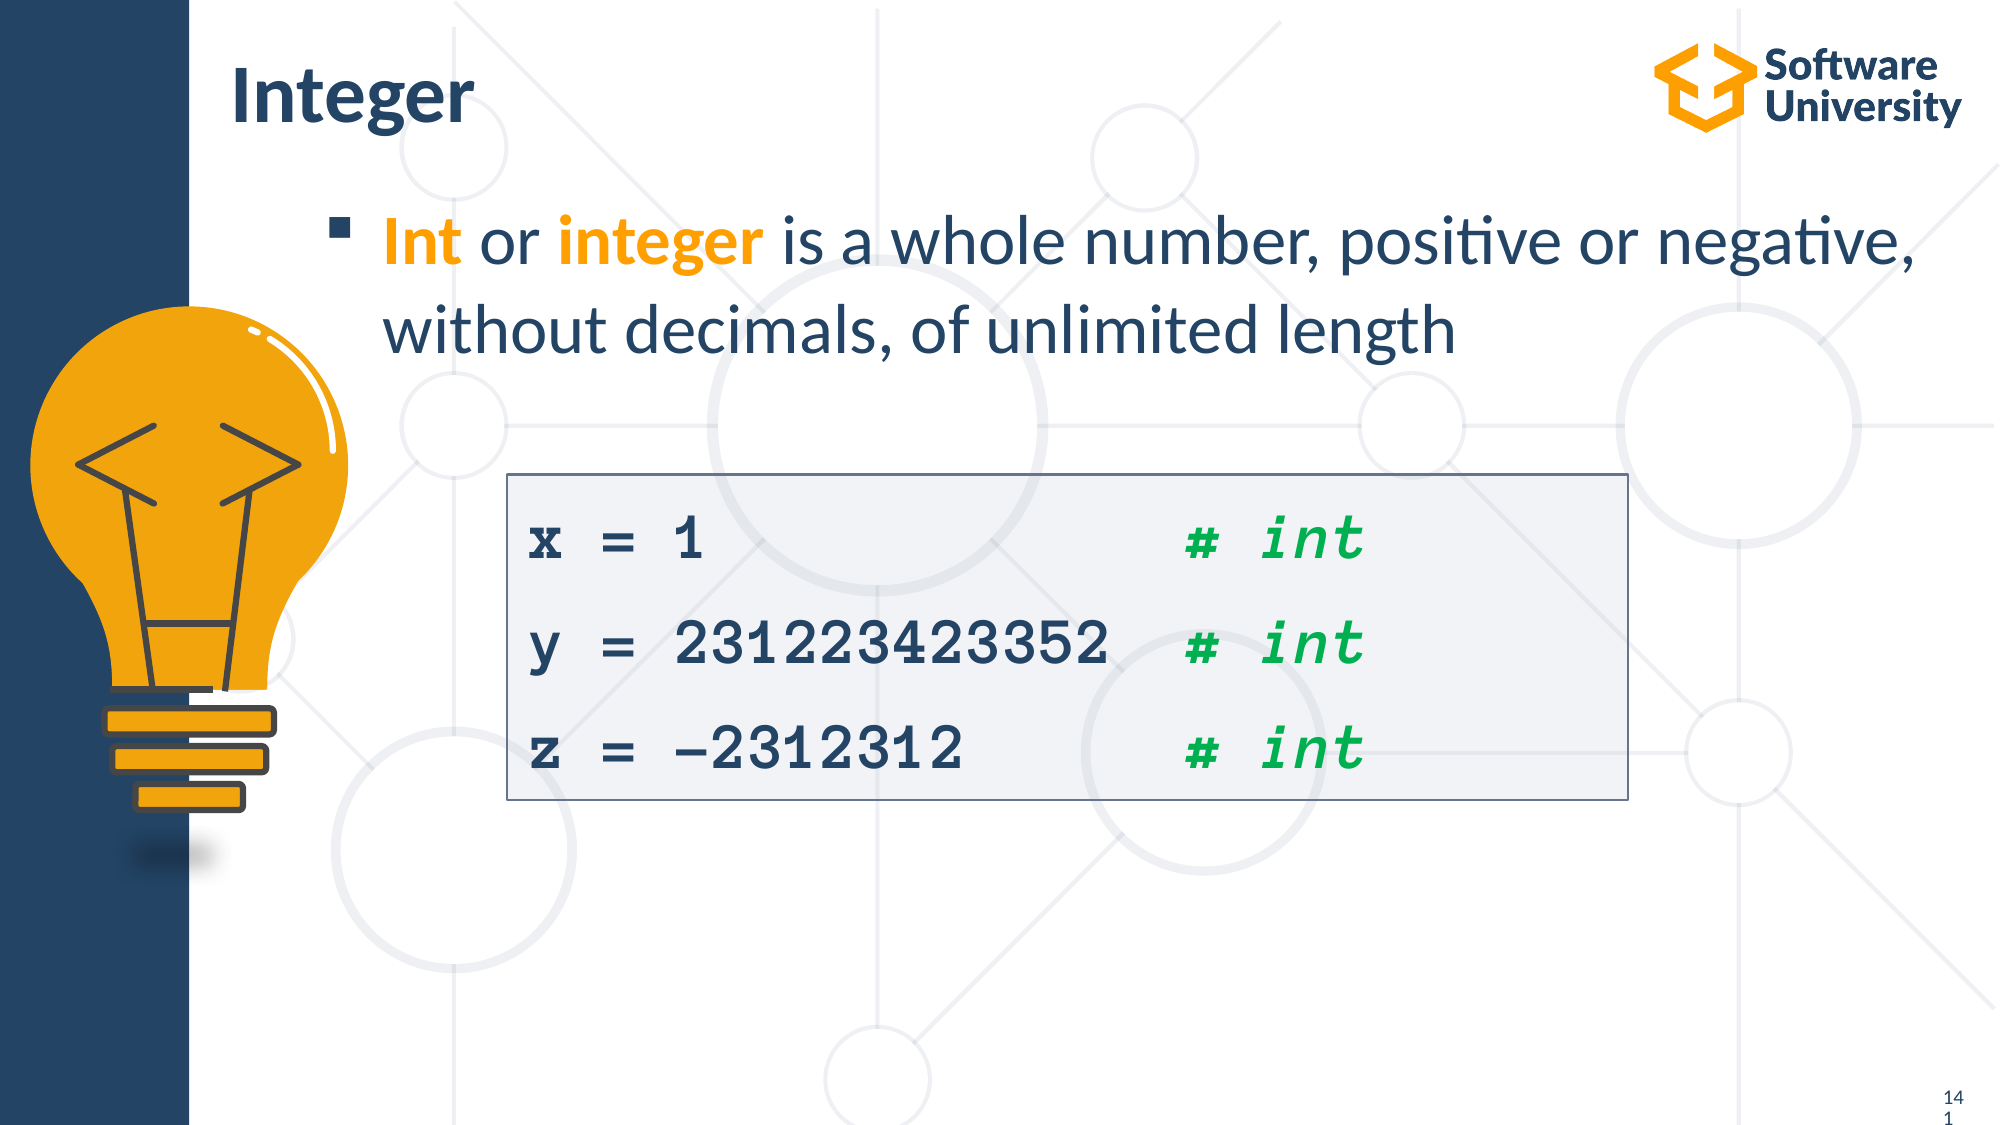

# Integer
Int or integer is a whole number, positive or negative,
without decimals, of unlimited length
x = 1             # int
y = 231223423352  # int
z = -2312312      # int
141